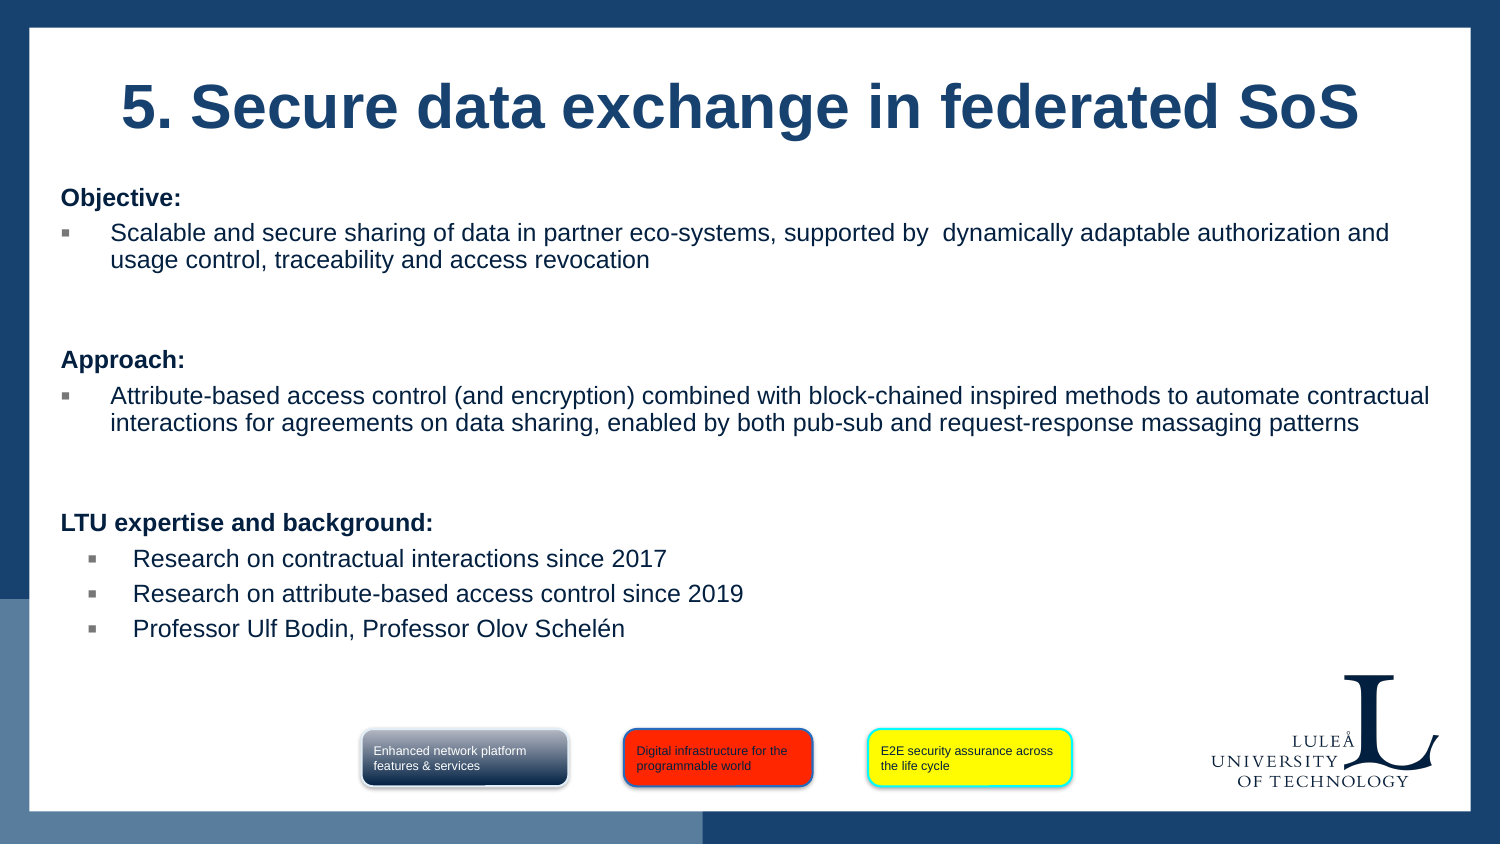

# 5. Secure data exchange in federated SoS
Objective:
Scalable and secure sharing of data in partner eco-systems, supported by  dynamically adaptable authorization and usage control, traceability and access revocation

Approach:
Attribute-based access control (and encryption) combined with block-chained inspired methods to automate contractual interactions for agreements on data sharing, enabled by both pub-sub and request-response massaging patterns

LTU expertise and background:
Research on contractual interactions since 2017
Research on attribute-based access control since 2019
Professor Ulf Bodin, Professor Olov Schelén

Enhanced network platform features & services

Digital infrastructure for the programmable world

E2E security assurance across the life cycle